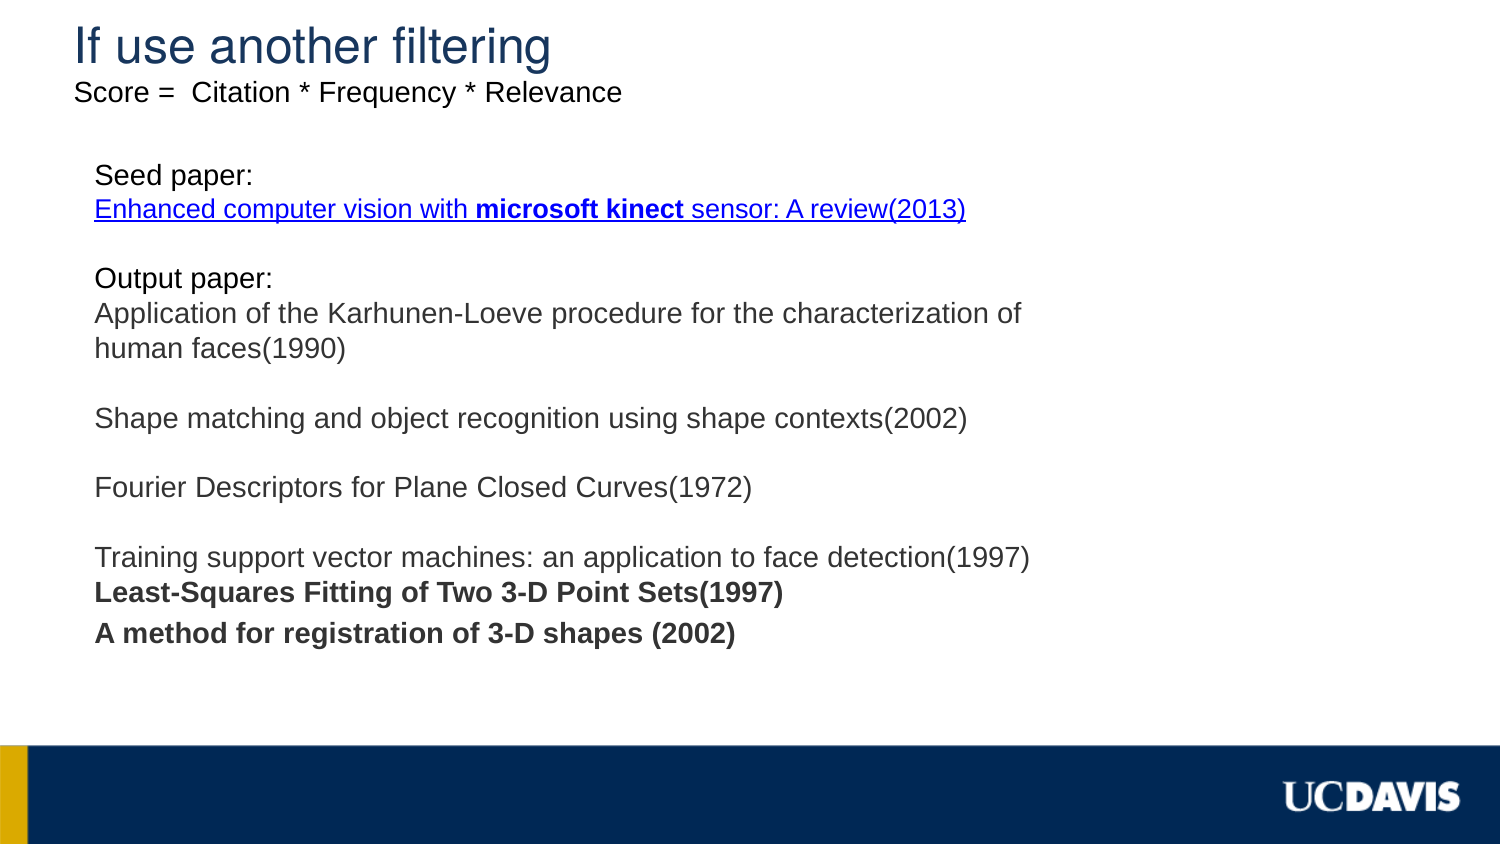

# If use another filtering
Score =  Citation * Frequency * Relevance

Seed paper:
Enhanced computer vision with microsoft kinect sensor: A review(2013)

Output paper:
Application of the Karhunen-Loeve procedure for the characterization of human faces(1990)

Shape matching and object recognition using shape contexts(2002)

Fourier Descriptors for Plane Closed Curves(1972)

Training support vector machines: an application to face detection(1997)
Least-Squares Fitting of Two 3-D Point Sets(1997)
A method for registration of 3-D shapes (2002)